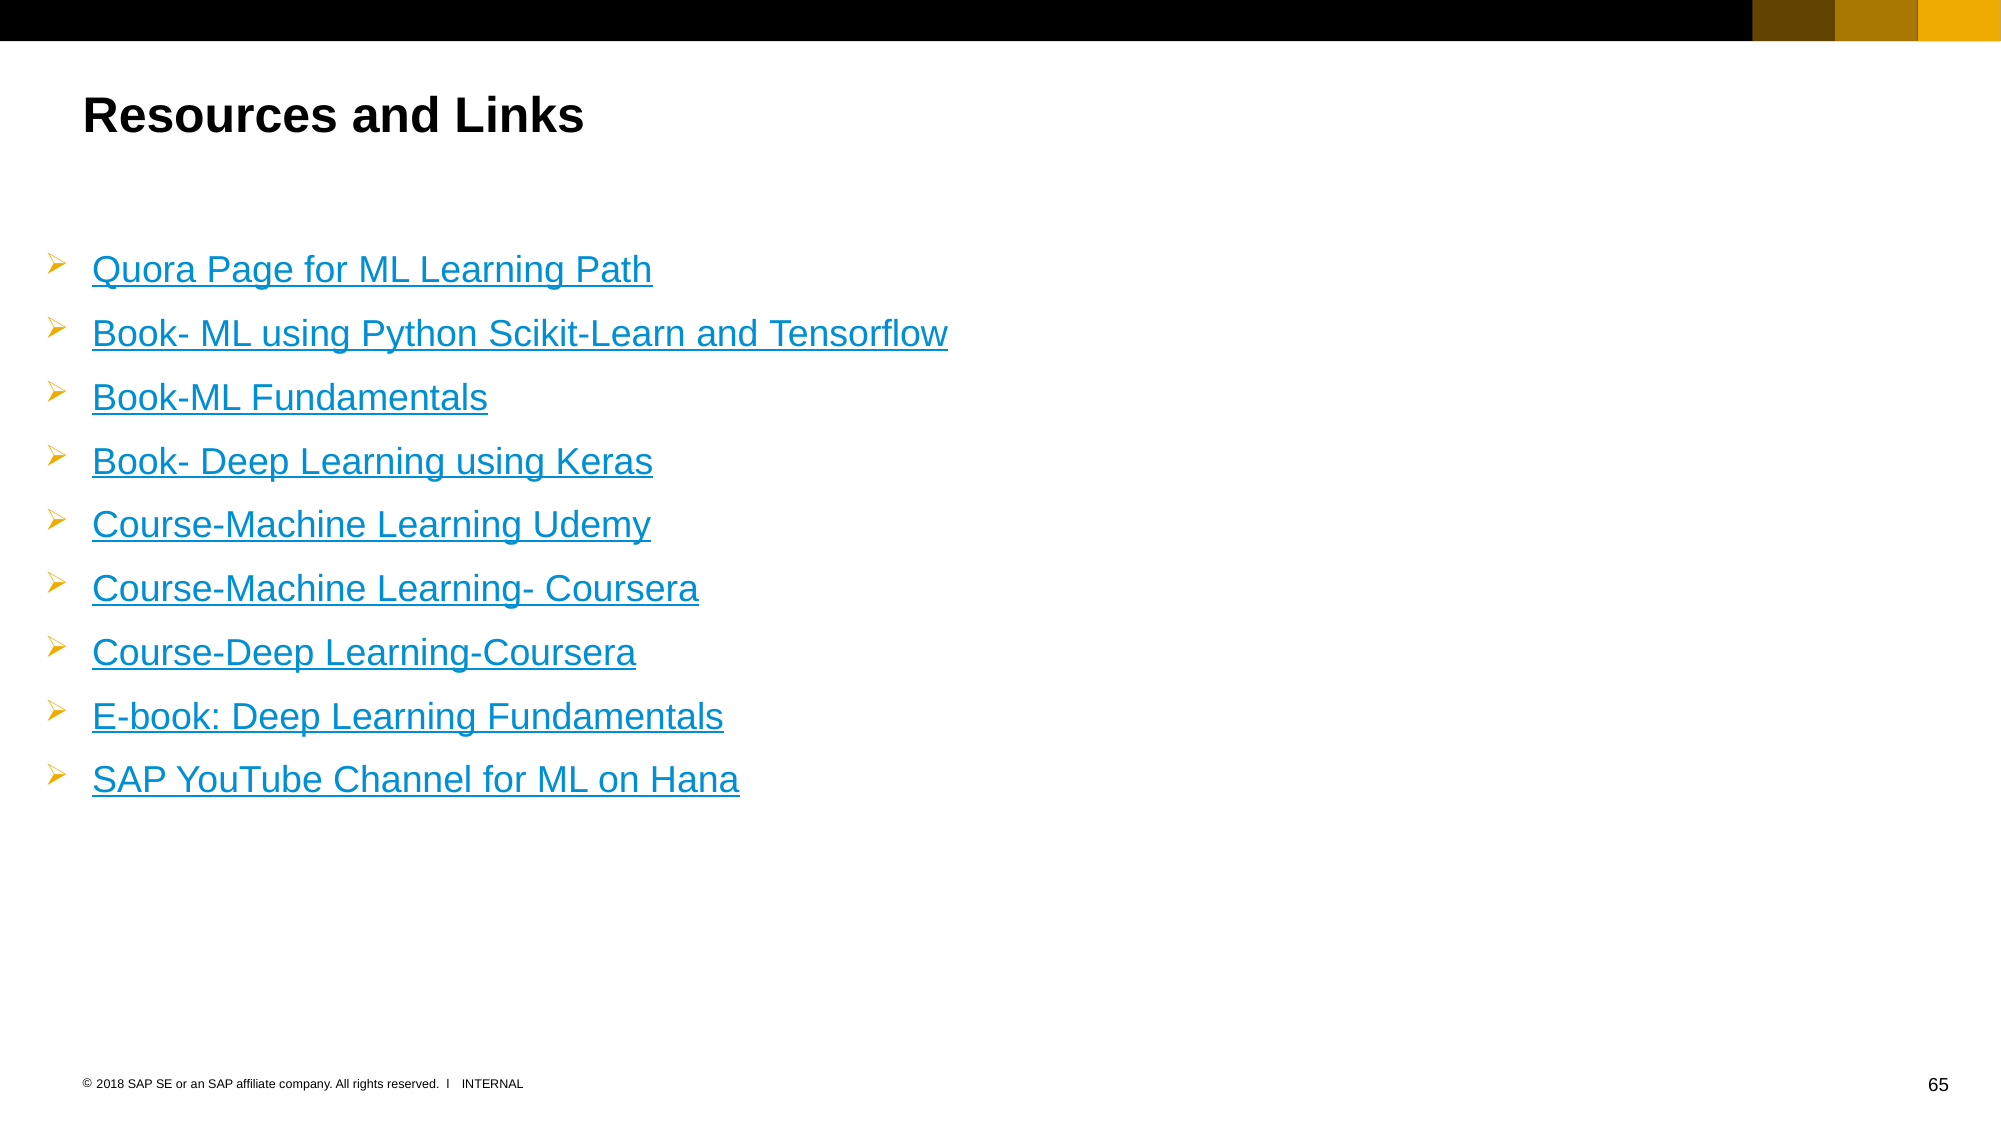

# Resources and Links
Quora Page for ML Learning Path
Book- ML using Python Scikit-Learn and Tensorflow
Book-ML Fundamentals
Book- Deep Learning using Keras
Course-Machine Learning Udemy
Course-Machine Learning- Coursera
Course-Deep Learning-Coursera
E-book: Deep Learning Fundamentals
SAP YouTube Channel for ML on Hana